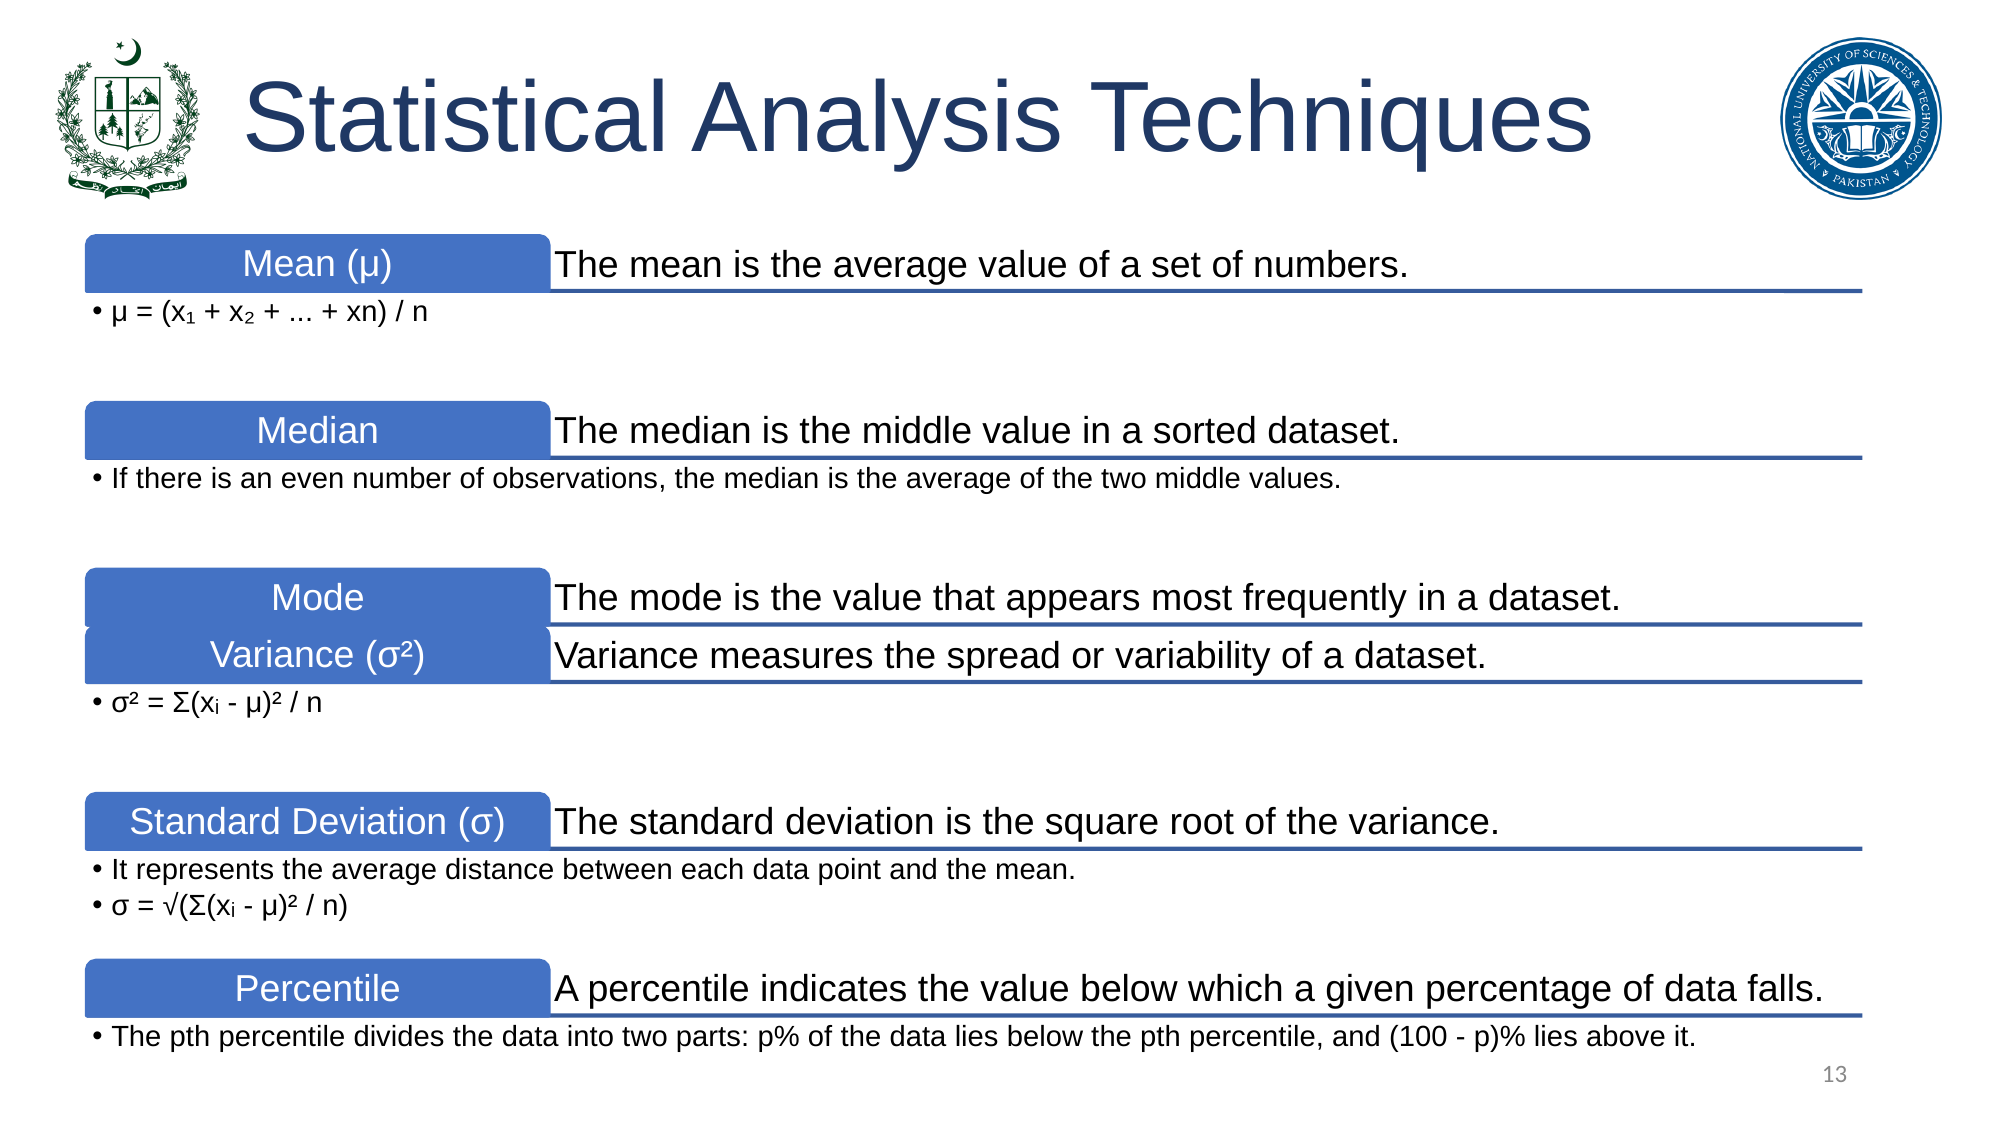

# Statistical Analysis Techniques
The mean is the average value of a set of numbers.
Mean (μ)
μ = (x₁ + x₂ + ... + xn) / n
The median is the middle value in a sorted dataset.
Median
If there is an even number of observations, the median is the average of the two middle values.
The mode is the value that appears most frequently in a dataset.
Mode
Variance measures the spread or variability of a dataset.
Variance (σ²)
σ² = Σ(xᵢ - μ)² / n
The standard deviation is the square root of the variance.
Standard Deviation (σ)
It represents the average distance between each data point and the mean.
σ = √(Σ(xᵢ - μ)² / n)
A percentile indicates the value below which a given percentage of data falls.
Percentile
The pth percentile divides the data into two parts: p% of the data lies below the pth percentile, and (100 - p)% lies above it.
13